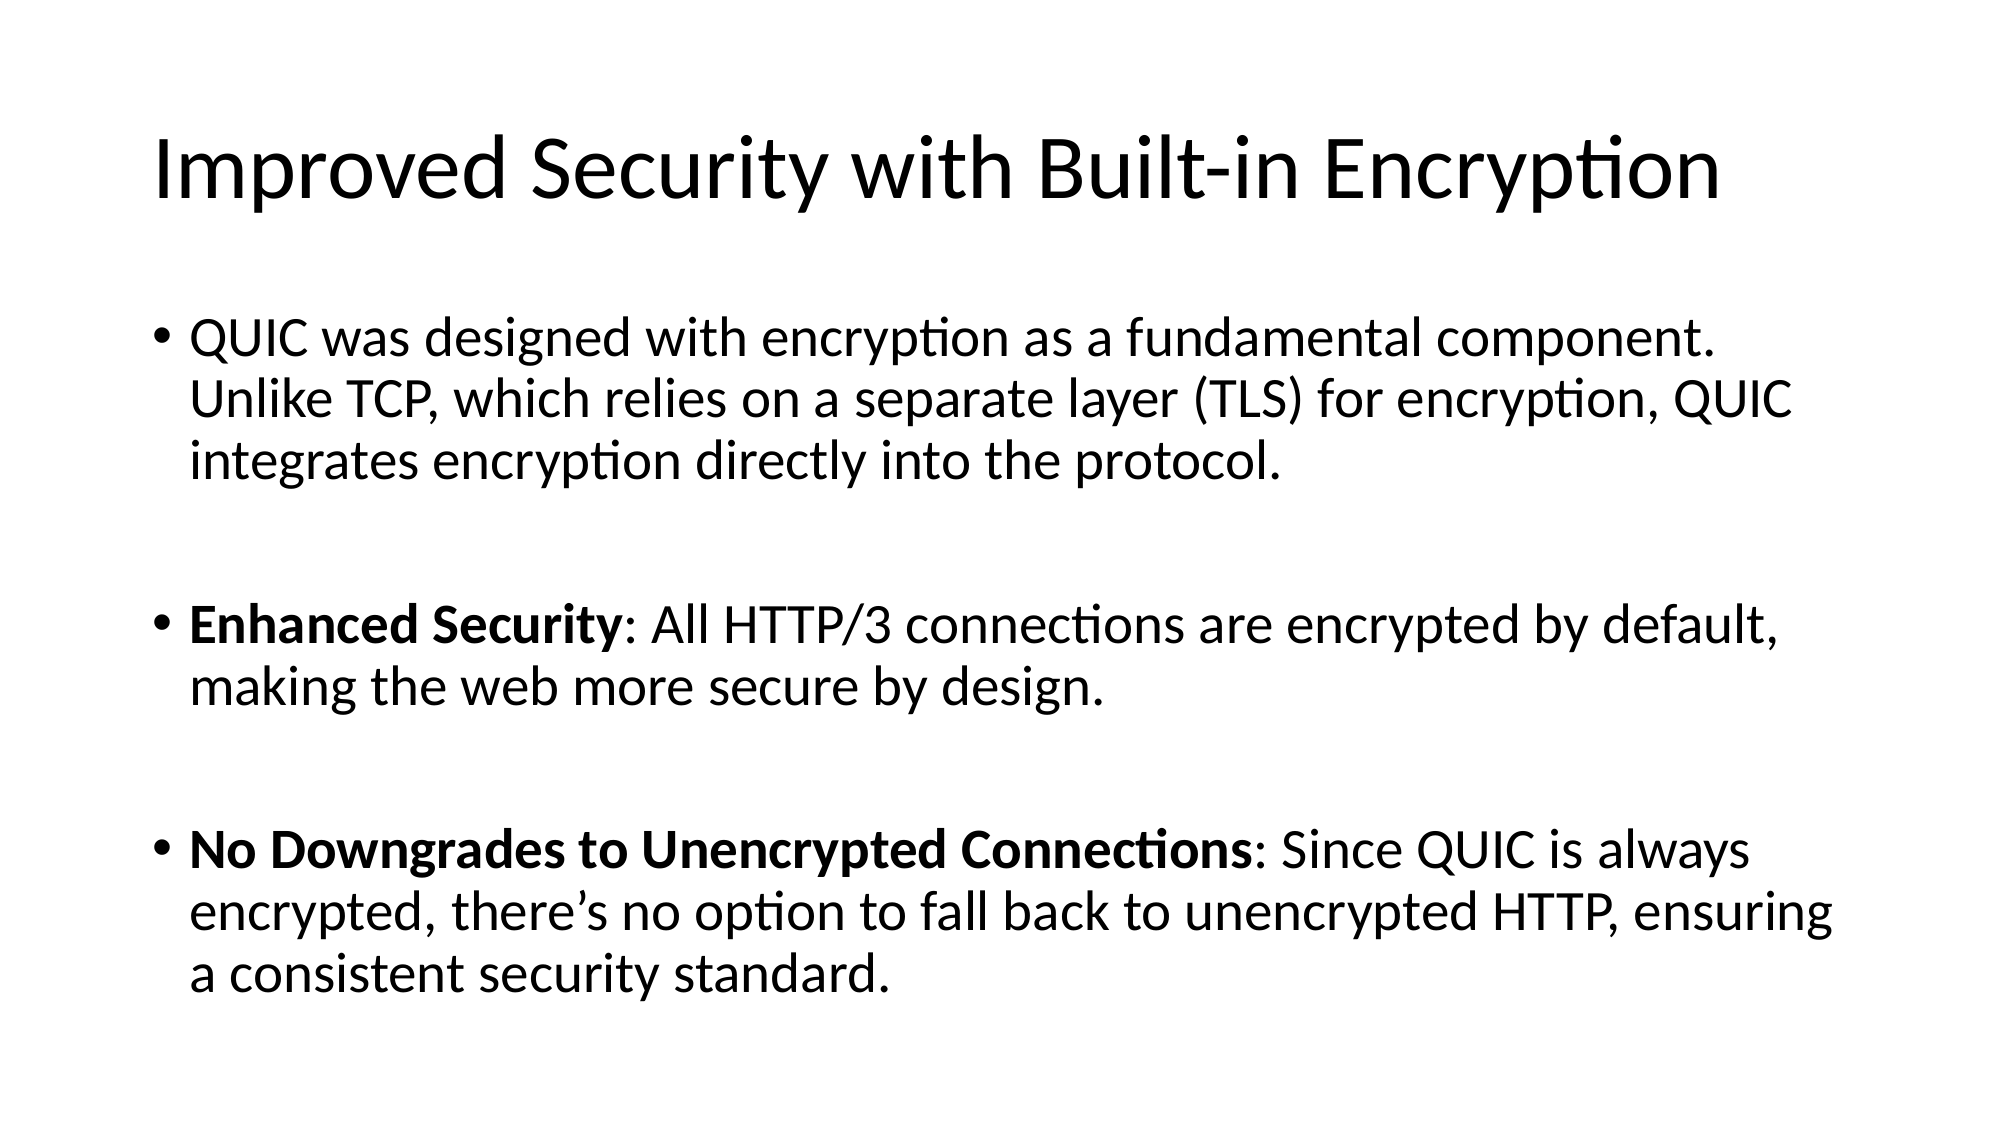

# Improved Security with Built-in Encryption
QUIC was designed with encryption as a fundamental component. Unlike TCP, which relies on a separate layer (TLS) for encryption, QUIC integrates encryption directly into the protocol.

Enhanced Security: All HTTP/3 connections are encrypted by default, making the web more secure by design.

No Downgrades to Unencrypted Connections: Since QUIC is always encrypted, there’s no option to fall back to unencrypted HTTP, ensuring a consistent security standard.
112